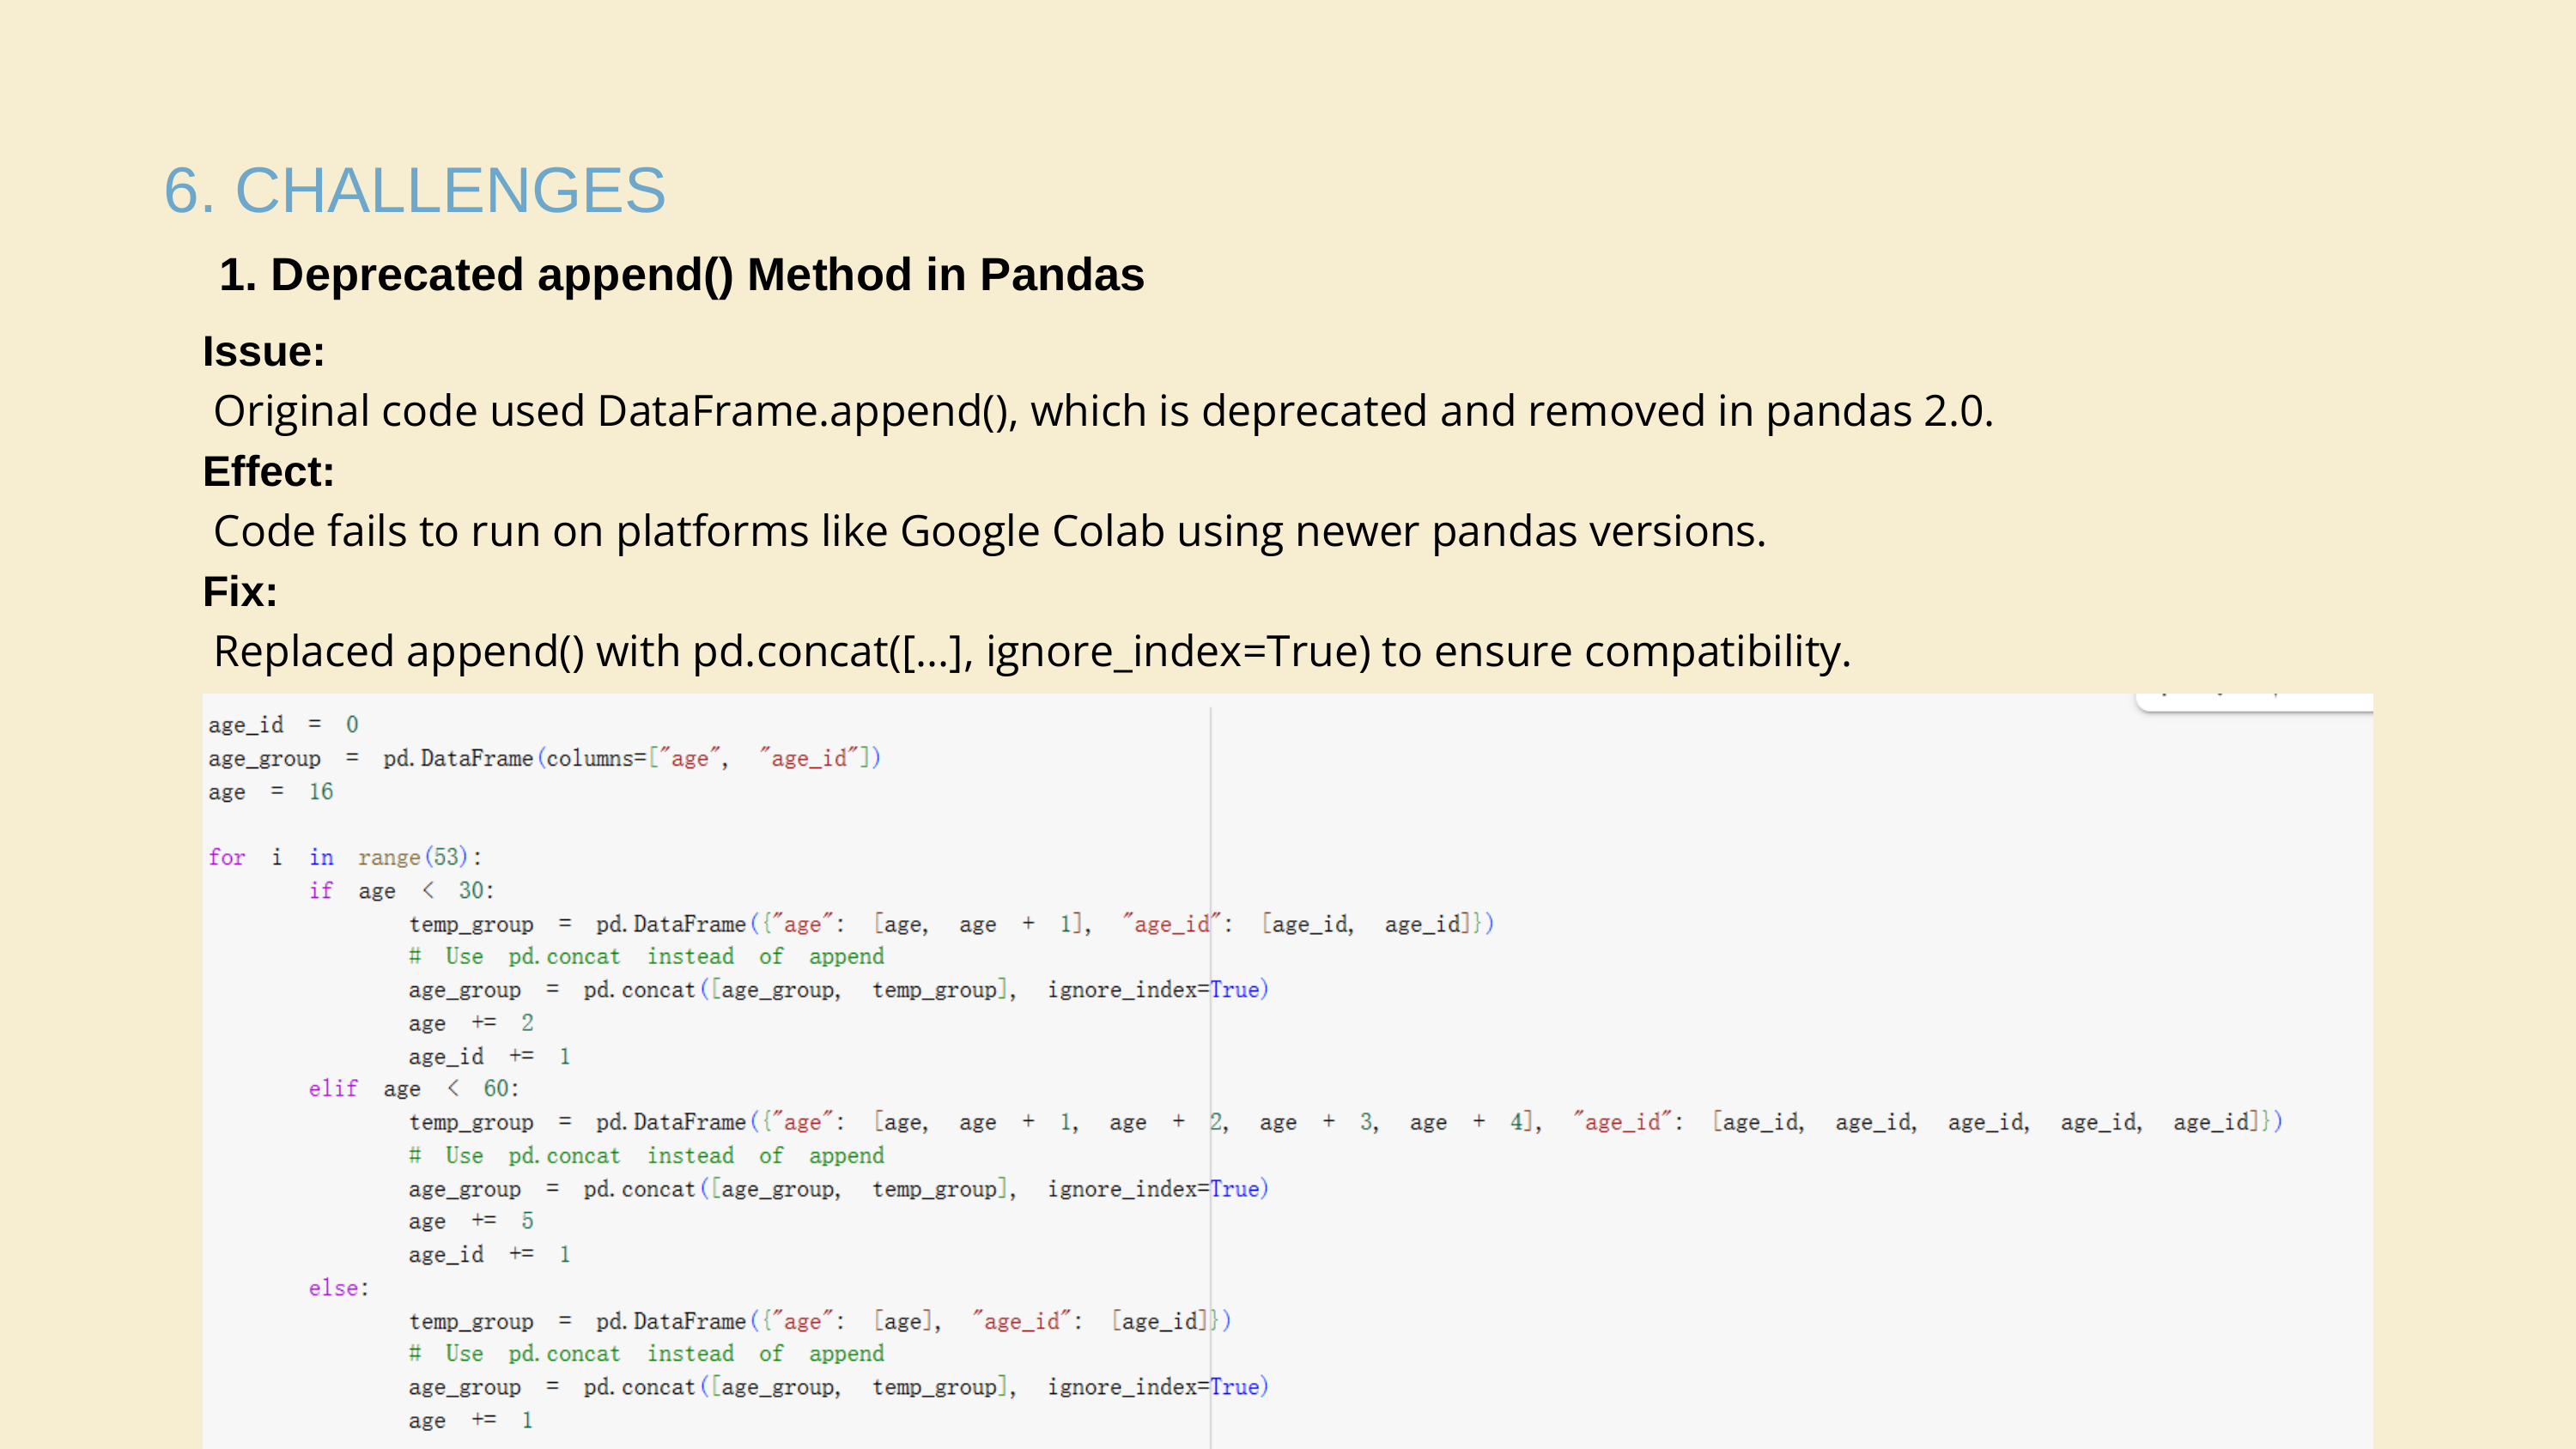

6. CHALLENGES
1. Deprecated append() Method in Pandas
Issue:
 Original code used DataFrame.append(), which is deprecated and removed in pandas 2.0.
Effect:
 Code fails to run on platforms like Google Colab using newer pandas versions.
Fix:
 Replaced append() with pd.concat([...], ignore_index=True) to ensure compatibility.